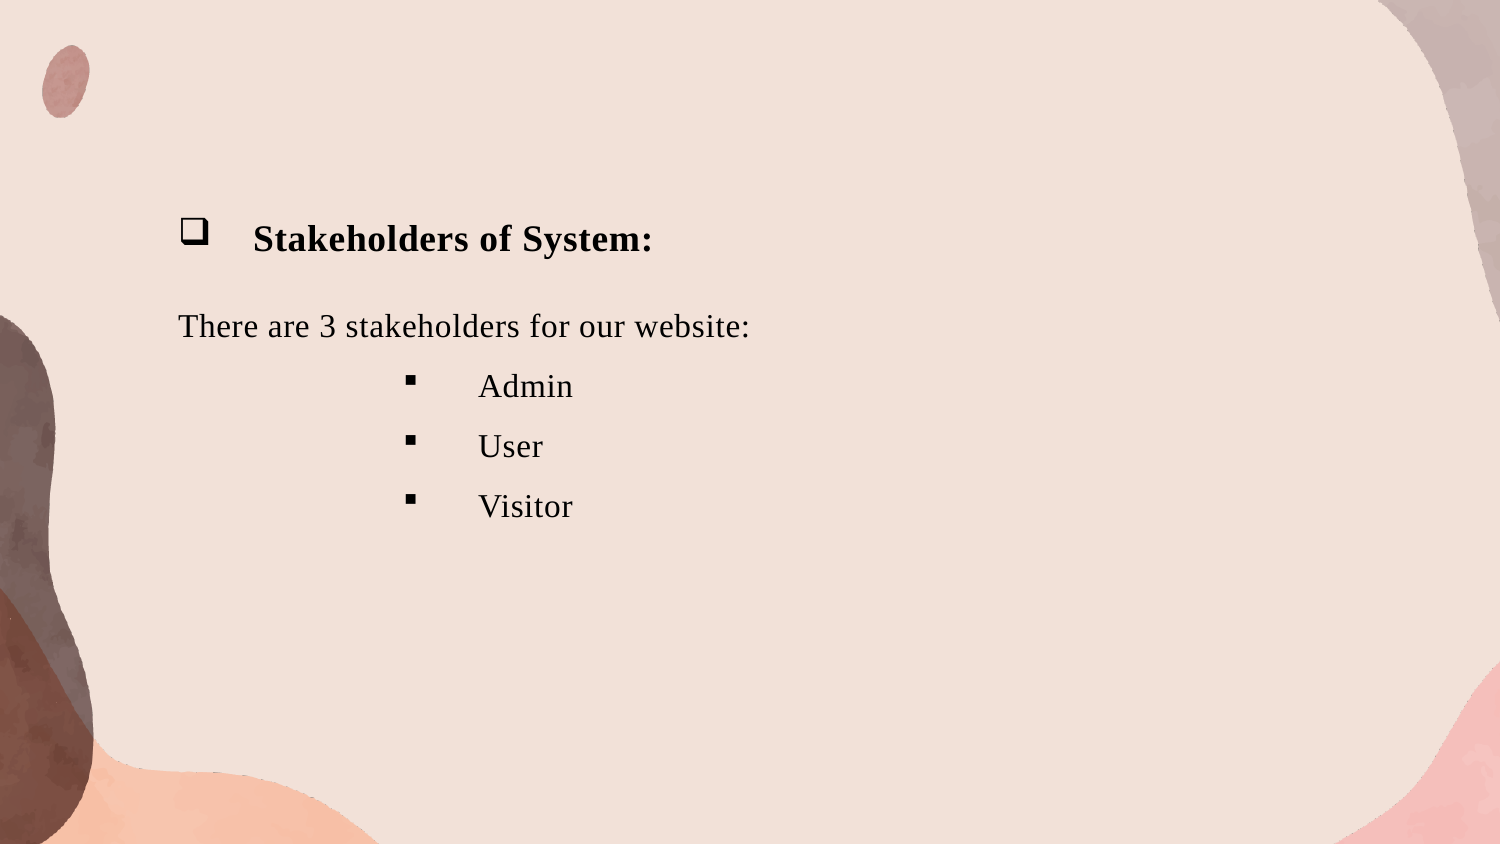

Stakeholders of System:

There are 3 stakeholders for our website:
Admin
User
Visitor